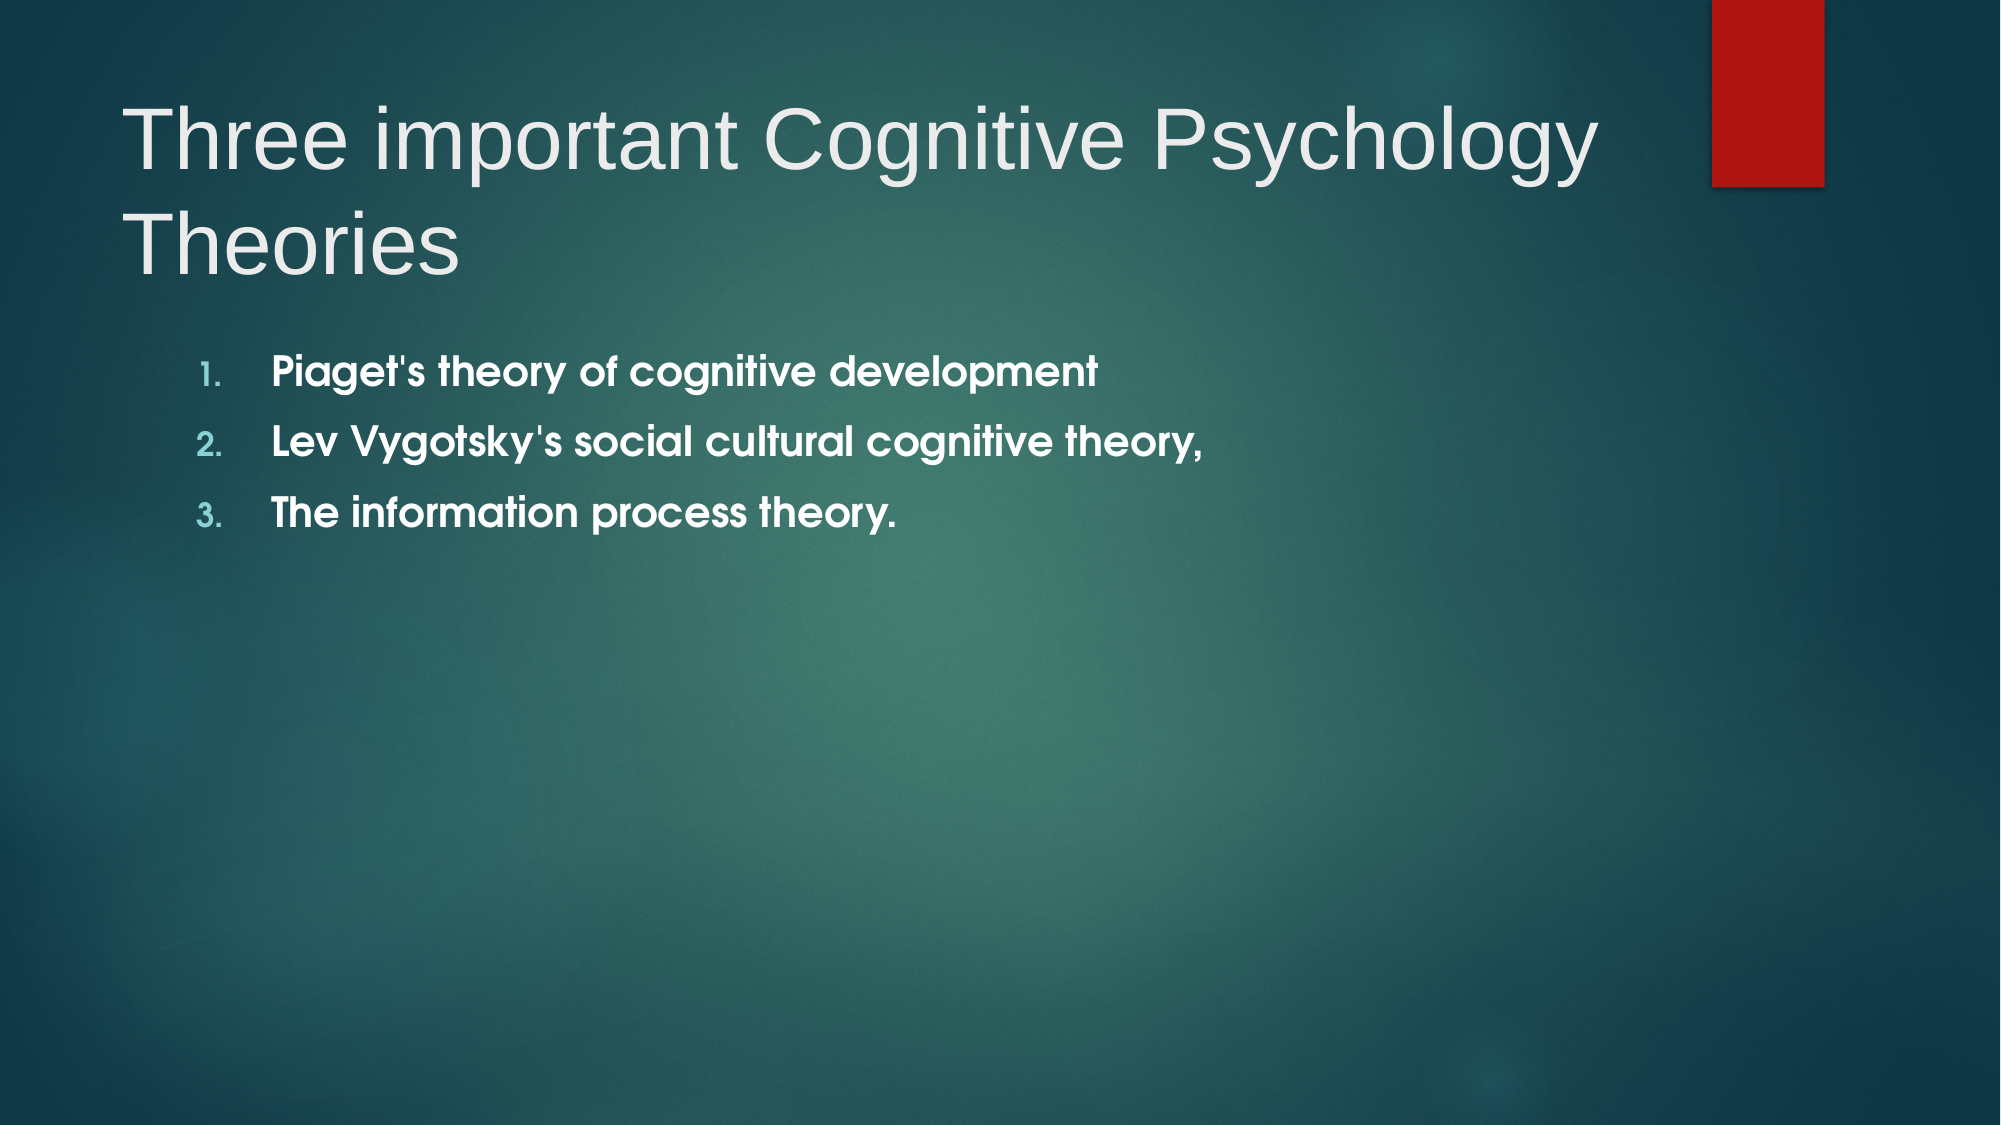

# Three important Cognitive Psychology Theories
Piaget's theory of cognitive development
Lev Vygotsky's social cultural cognitive theory,
The information process theory.